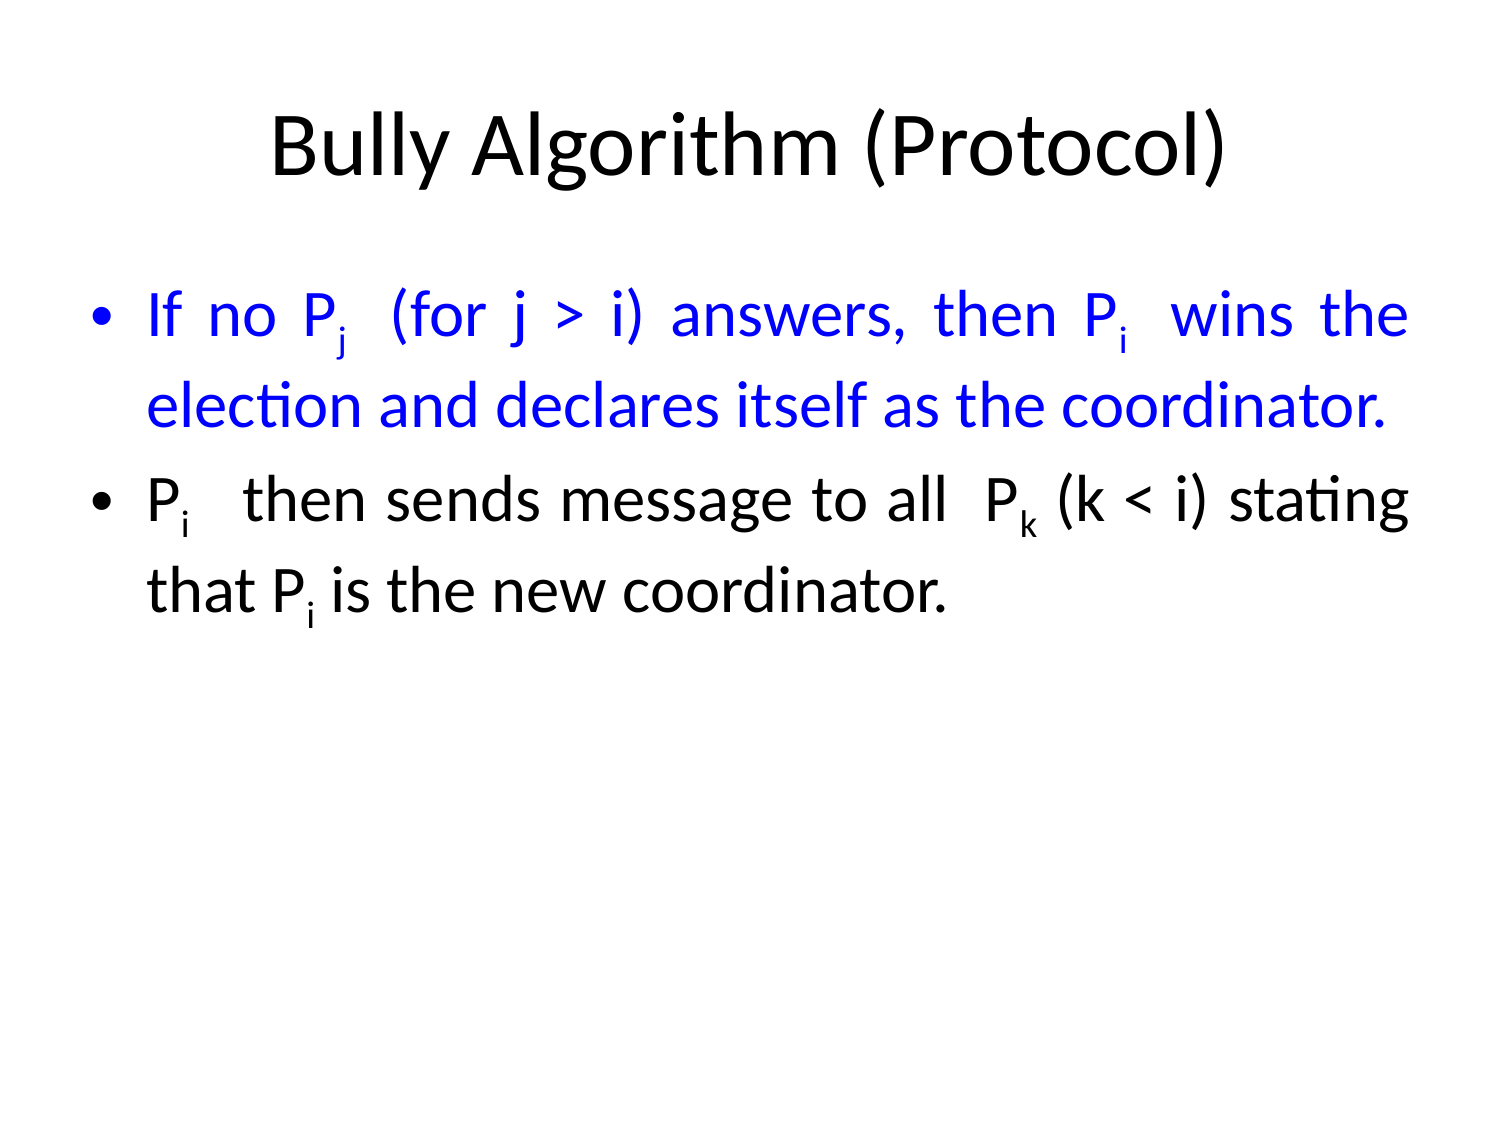

# Bully Algorithm (Protocol)
If no Pj  (for j > i) answers, then Pi  wins the election and declares itself as the coordinator.
Pi    then sends message to all  Pk (k < i) stating that Pi is the new coordinator.